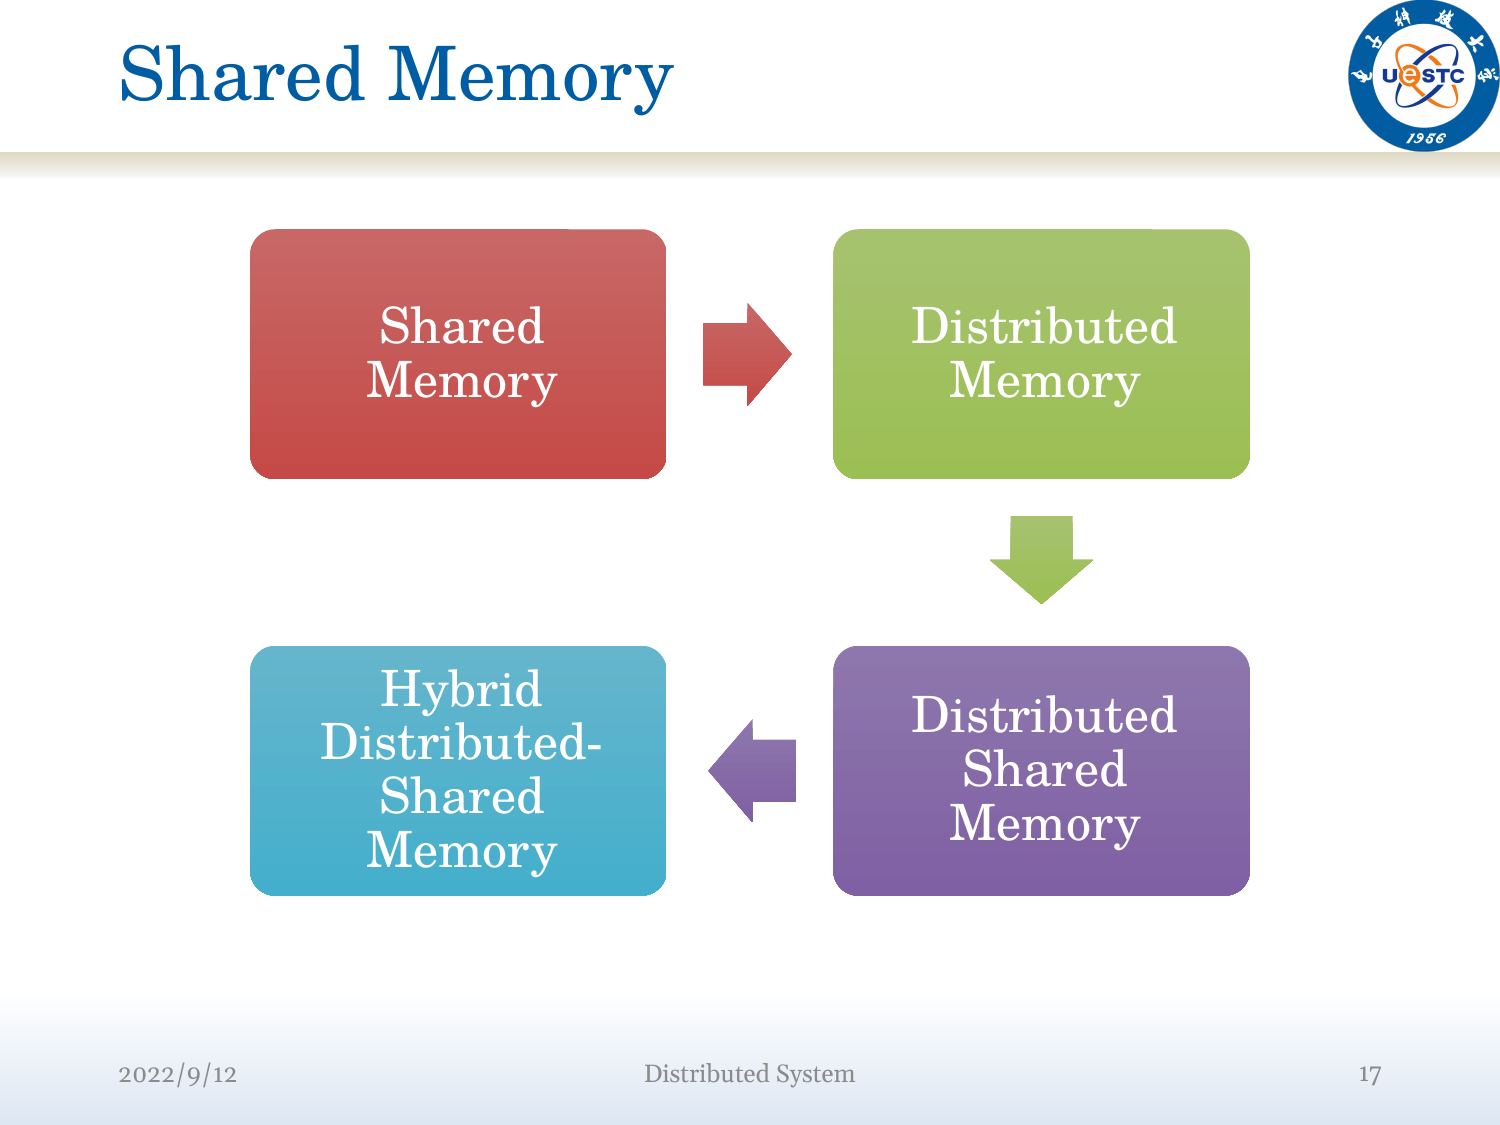

# Shared Memory
Shared Memory

Distributed Memory

Distributed Shared Memory

Hybrid Distributed-Shared Memory
2022/9/12
Distributed System
17